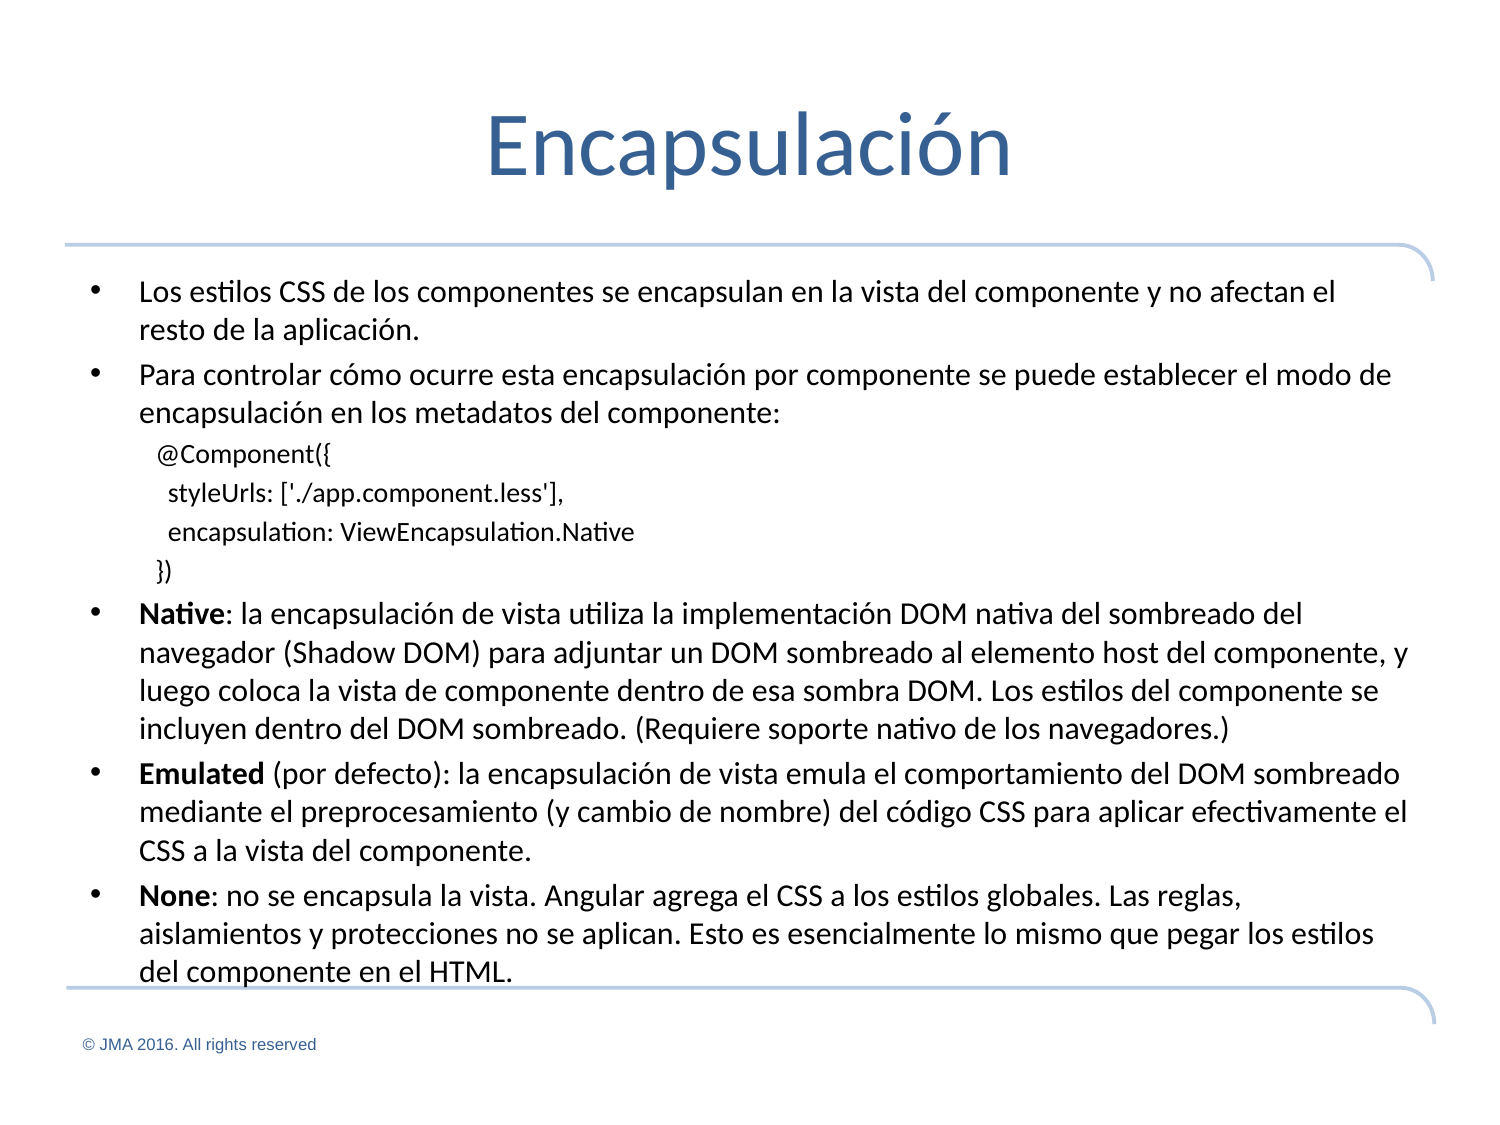

# Encapsulación
Los estilos CSS de los componentes se encapsulan en la vista del componente y no afectan el resto de la aplicación.
Para controlar cómo ocurre esta encapsulación por componente se puede establecer el modo de encapsulación en los metadatos del componente:
@Component({
  styleUrls: ['./app.component.less'],
  encapsulation: ViewEncapsulation.Native
})
Native: la encapsulación de vista utiliza la implementación DOM nativa del sombreado del navegador (Shadow DOM) para adjuntar un DOM sombreado al elemento host del componente, y luego coloca la vista de componente dentro de esa sombra DOM. Los estilos del componente se incluyen dentro del DOM sombreado. (Requiere soporte nativo de los navegadores.)
Emulated (por defecto): la encapsulación de vista emula el comportamiento del DOM sombreado mediante el preprocesamiento (y cambio de nombre) del código CSS para aplicar efectivamente el CSS a la vista del componente.
None: no se encapsula la vista. Angular agrega el CSS a los estilos globales. Las reglas, aislamientos y protecciones no se aplican. Esto es esencialmente lo mismo que pegar los estilos del componente en el HTML.